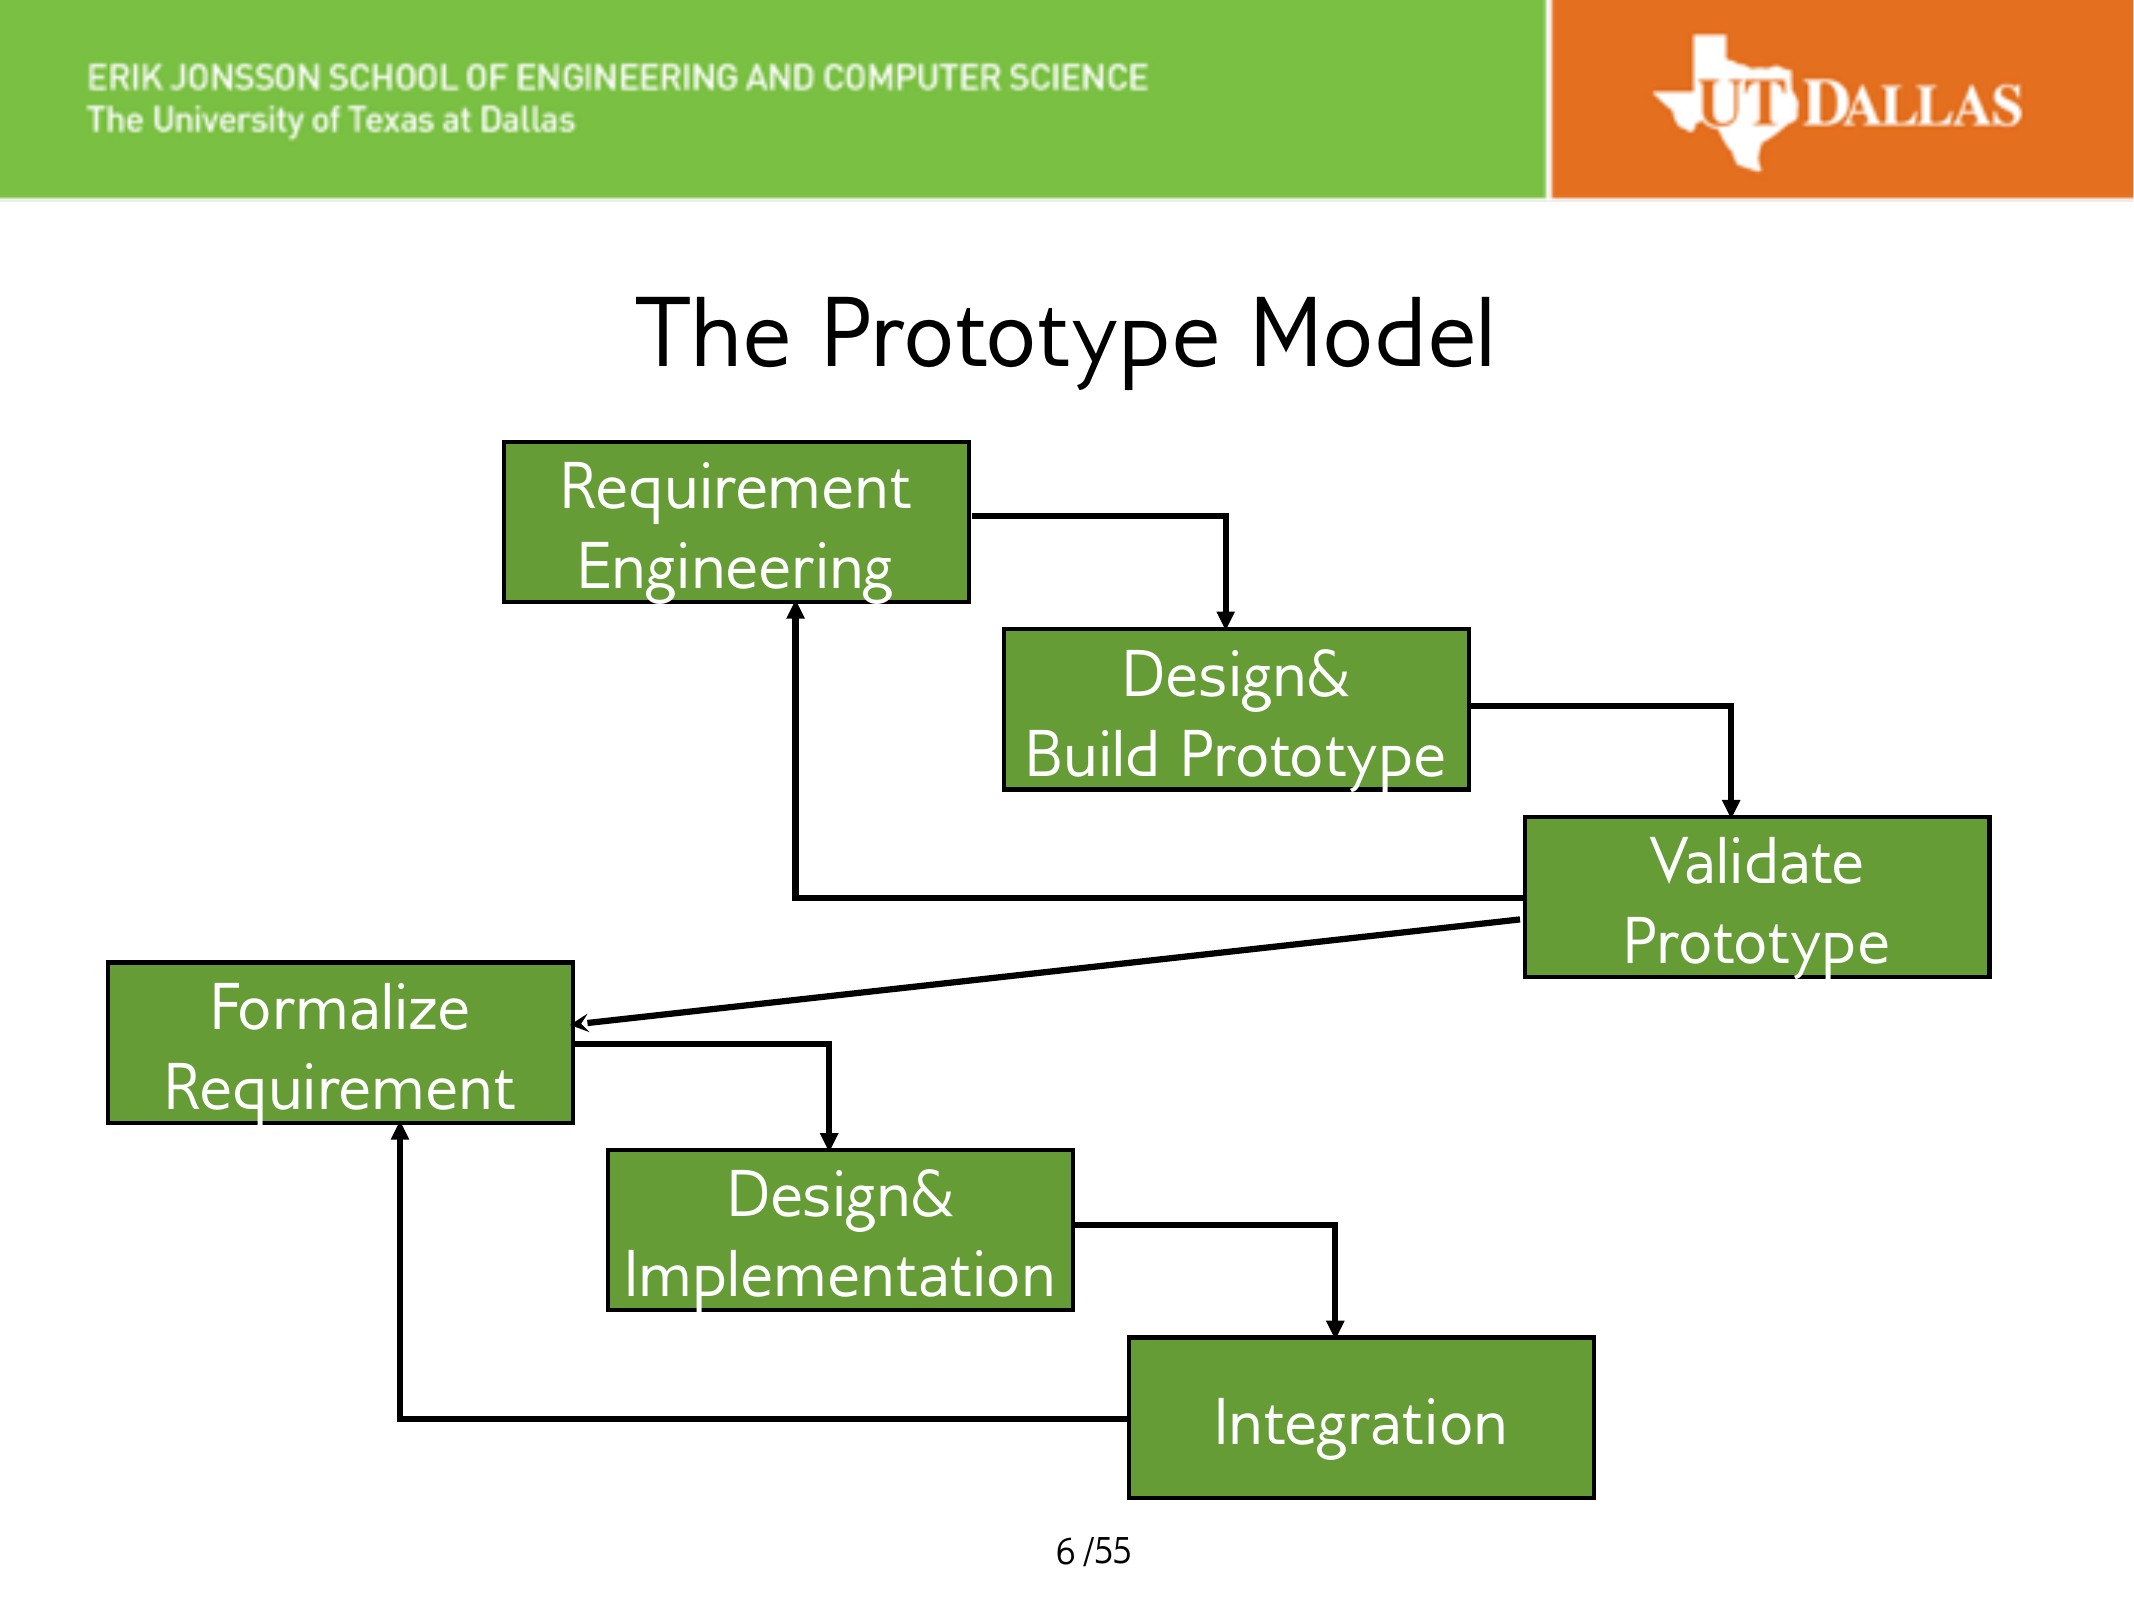

# The Prototype Model
Requirement Engineering

Design&
Build Prototype

Validate Prototype

Formalize
Requirement

Design&
Implementation

Integration
6